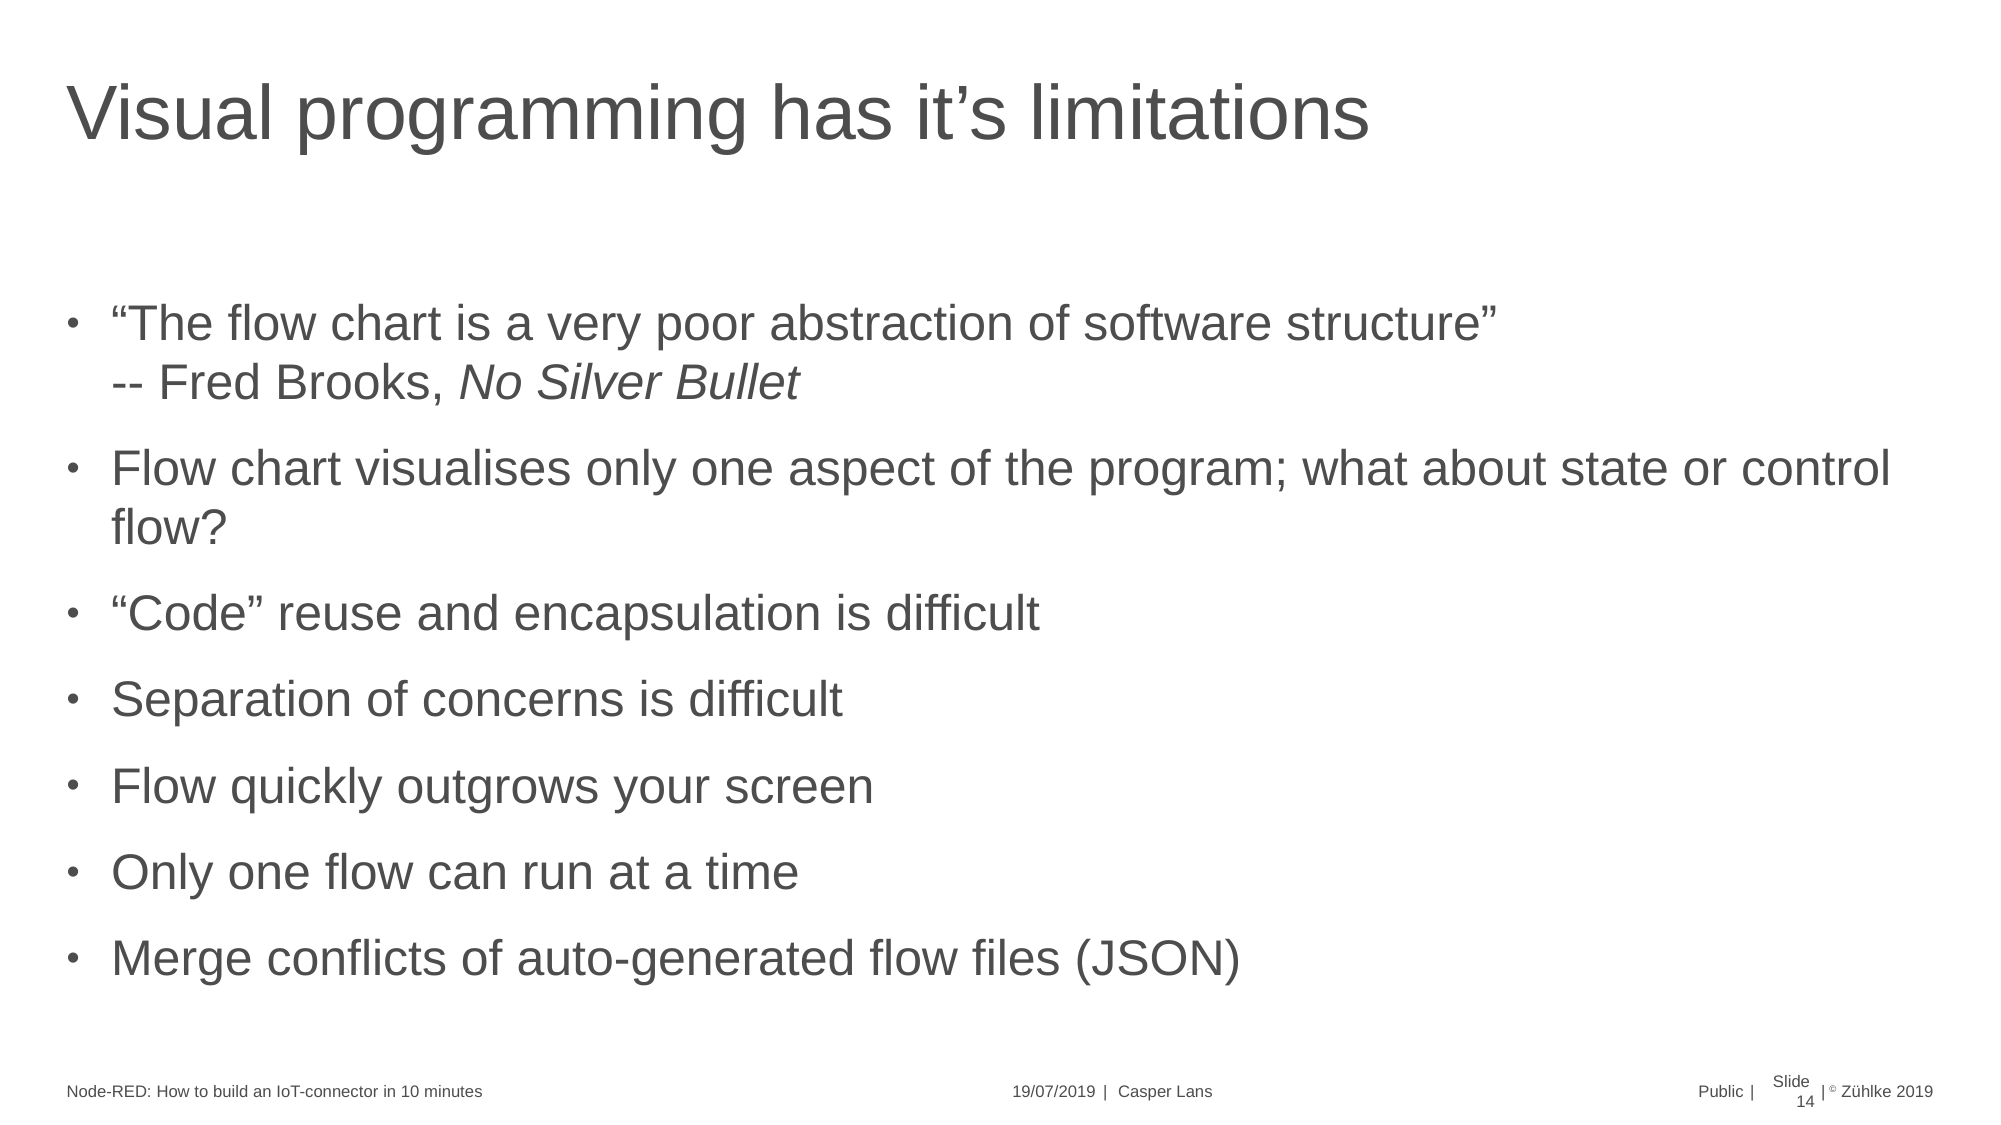

# Visual programming has it’s limitations

“The flow chart is a very poor abstraction of software structure”
-- Fred Brooks, No Silver Bullet
Flow chart visualises only one aspect of the program; what about state or control flow?
“Code” reuse and encapsulation is difficult
Separation of concerns is difficult
Flow quickly outgrows your screen
Only one flow can run at a time
Merge conflicts of auto-generated flow files (JSON)